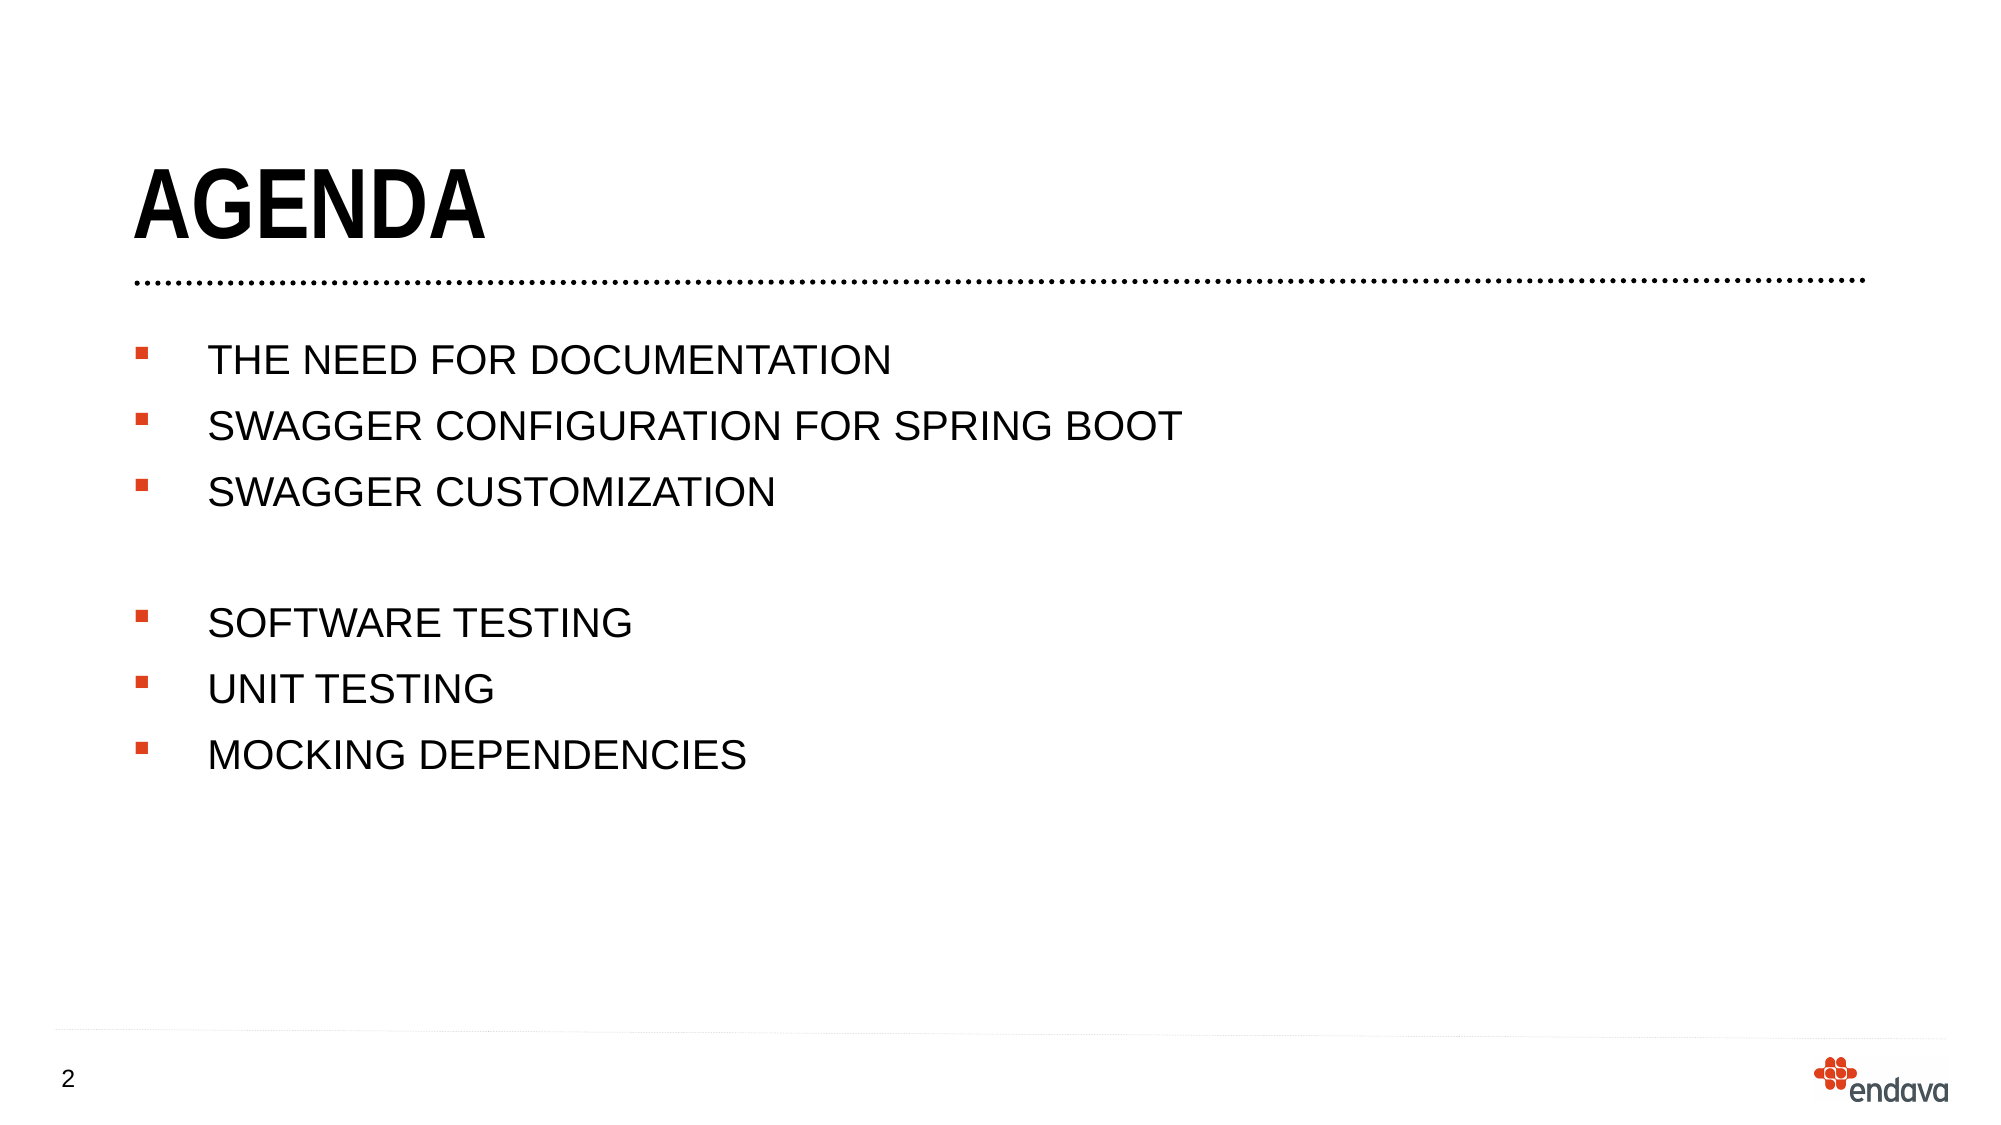

# agenda
The need for documentation
Swagger configuration for spring boot
Swagger customization

Software testing
Unit testing
Mocking dependencies